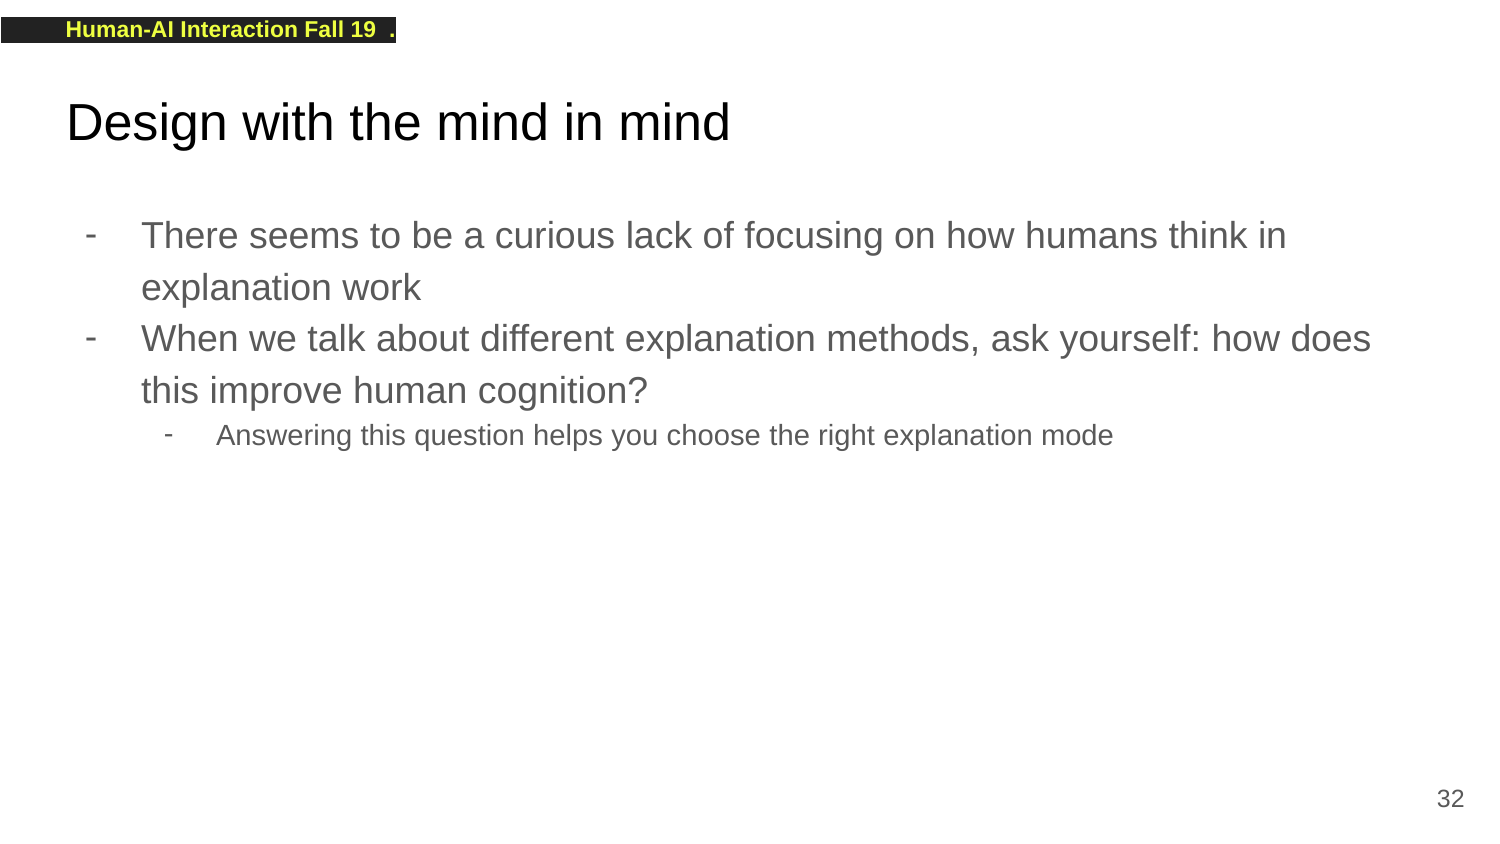

# Design with the mind in mind
There seems to be a curious lack of focusing on how humans think in explanation work
When we talk about different explanation methods, ask yourself: how does this improve human cognition?
Answering this question helps you choose the right explanation mode
32